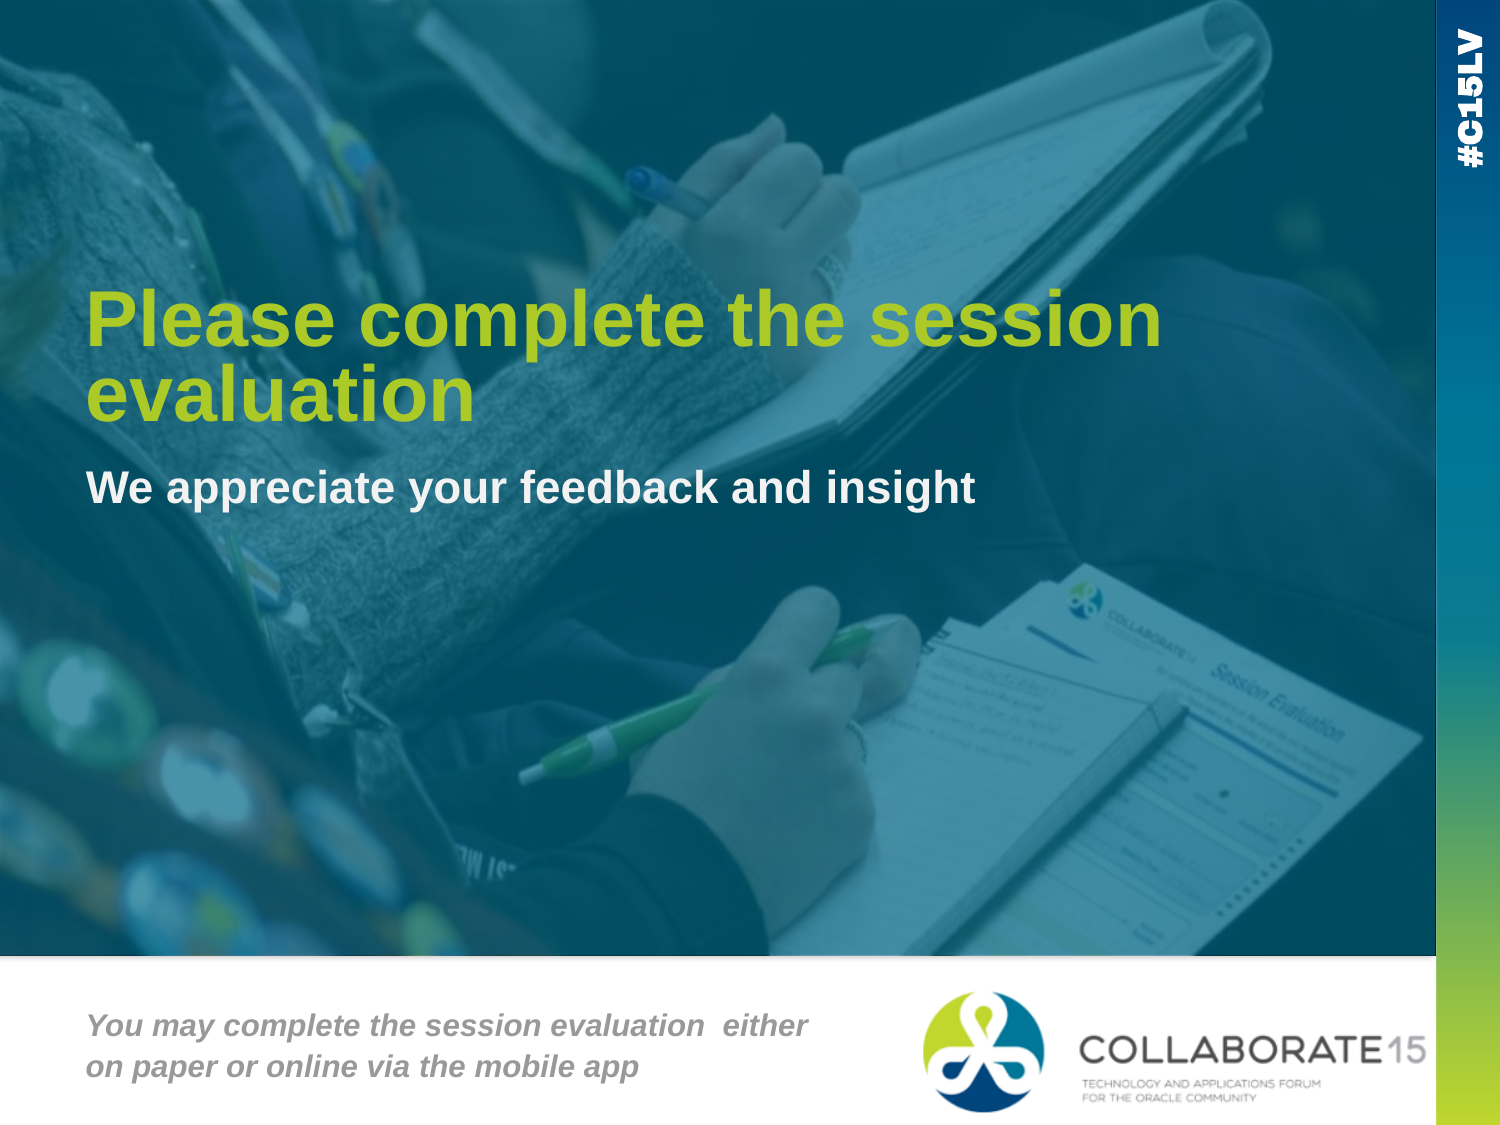

# Please complete the session evaluation We appreciate your feedback and insight
You may complete the session evaluation  either on paper or online via the mobile app